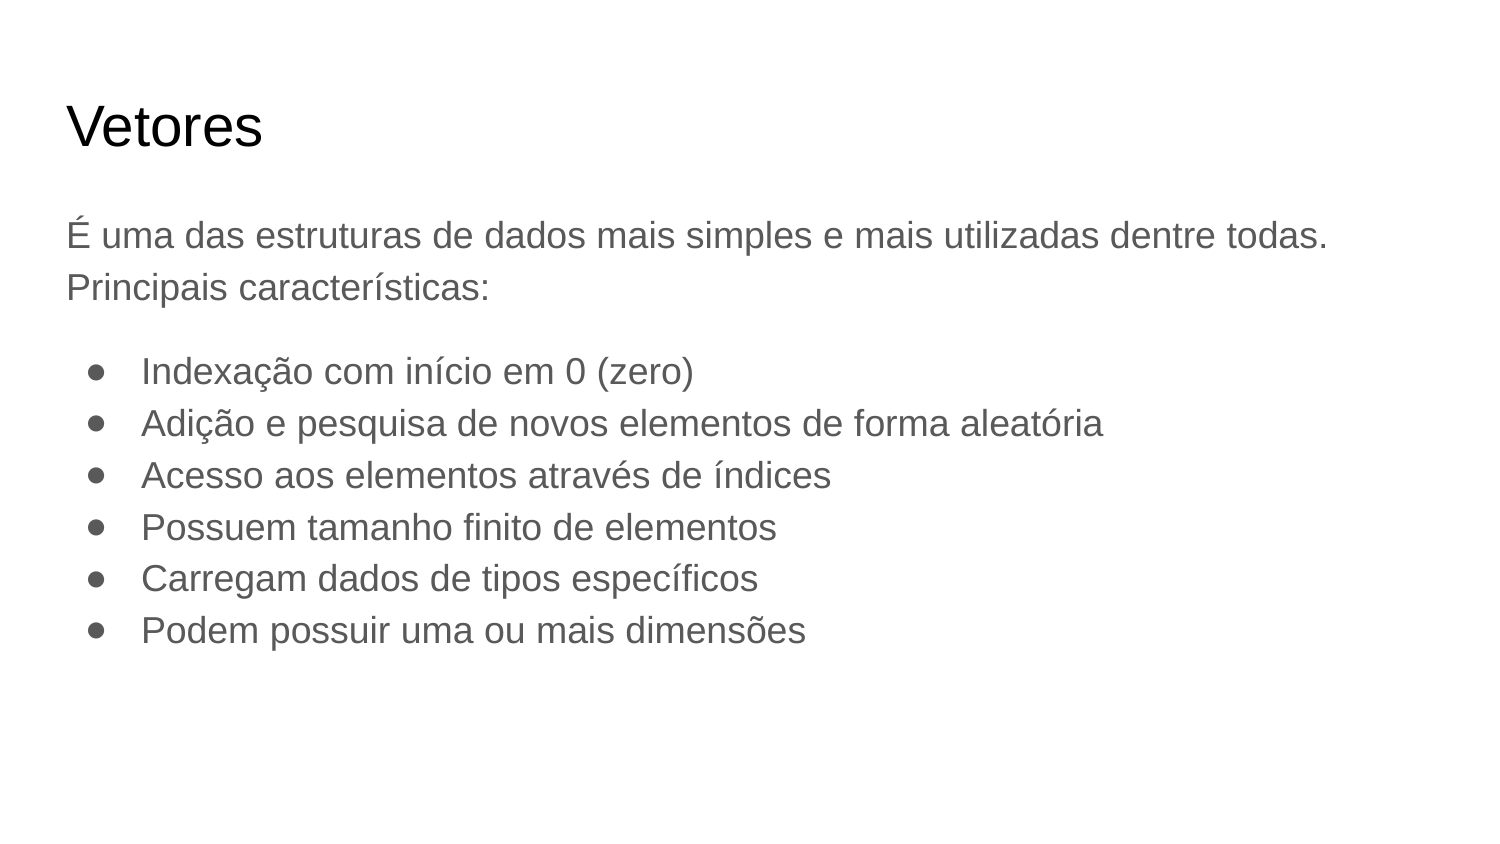

# Vetores
É uma das estruturas de dados mais simples e mais utilizadas dentre todas. Principais características:
Indexação com início em 0 (zero)
Adição e pesquisa de novos elementos de forma aleatória
Acesso aos elementos através de índices
Possuem tamanho finito de elementos
Carregam dados de tipos específicos
Podem possuir uma ou mais dimensões